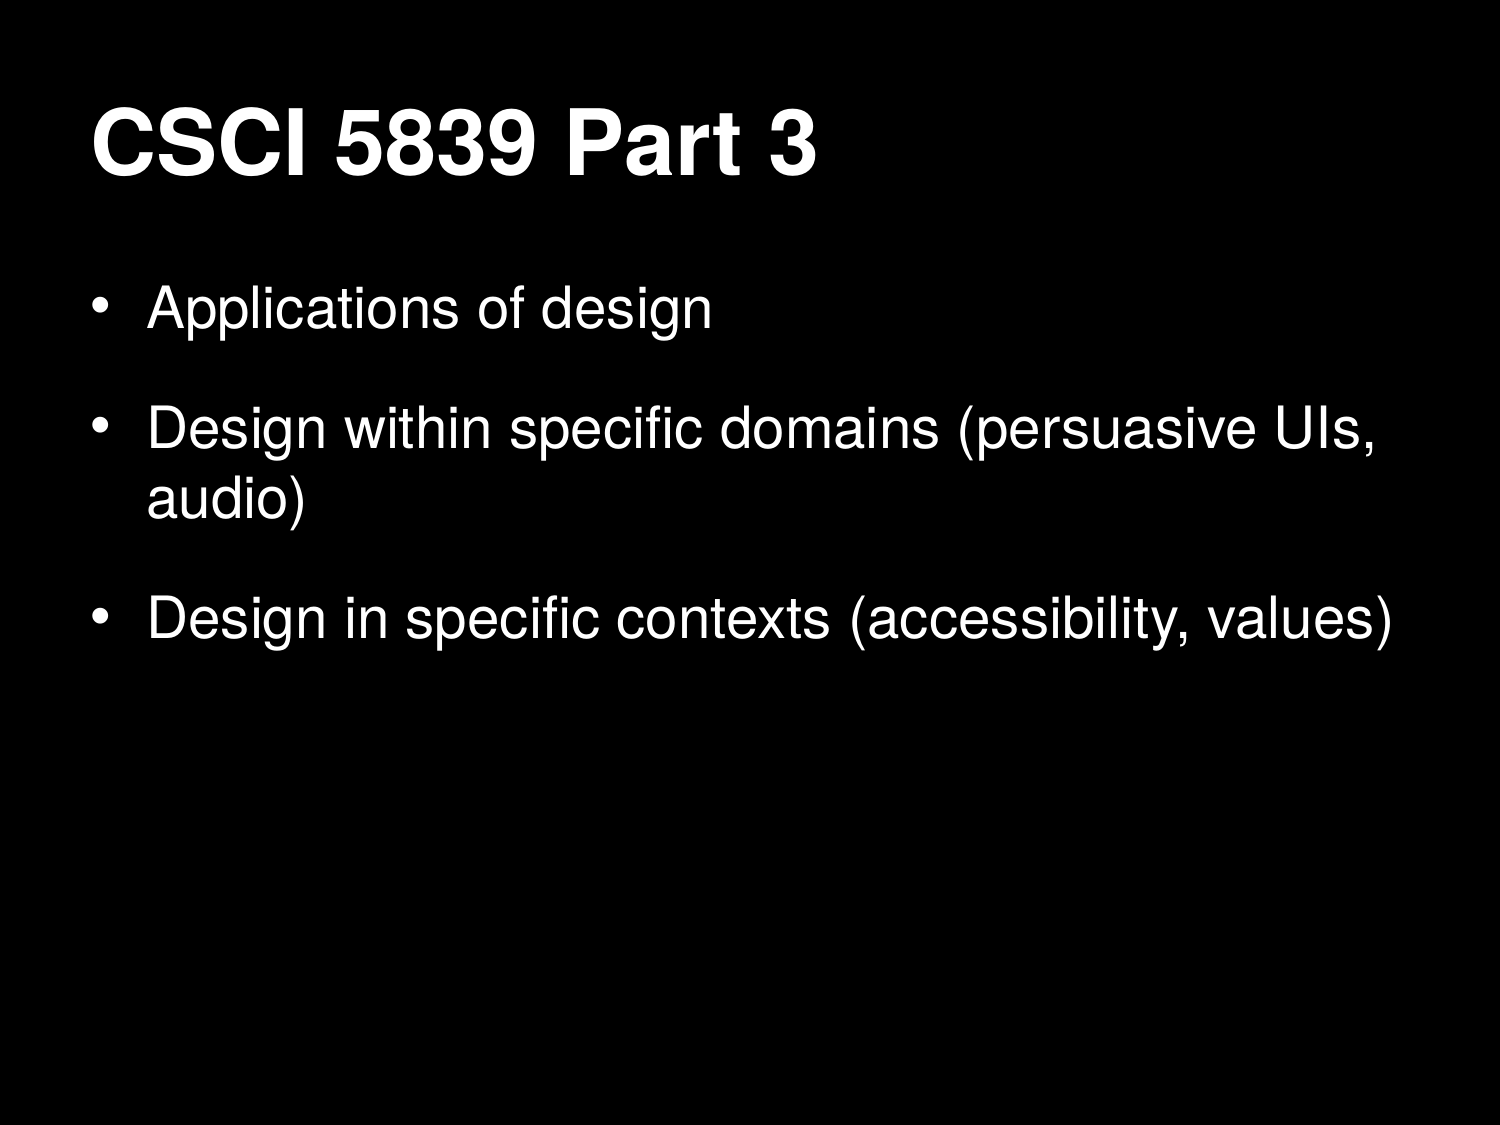

# CSCI 5839 Part 3
Applications of design
Design within specific domains (persuasive UIs, audio)
Design in specific contexts (accessibility, values)